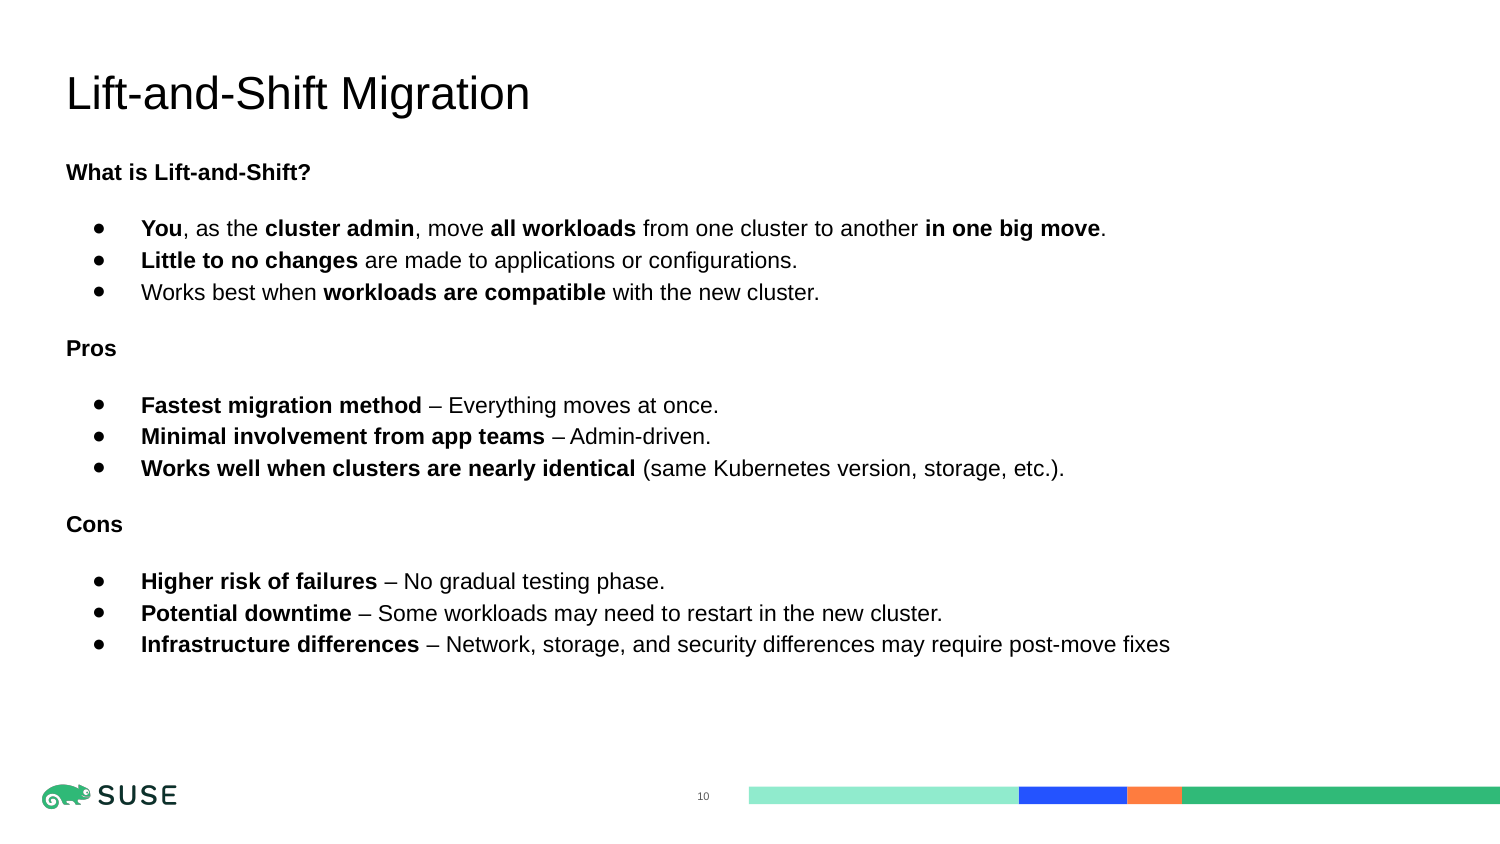

# Lift-and-Shift Migration
What is Lift-and-Shift?
You, as the cluster admin, move all workloads from one cluster to another in one big move.
Little to no changes are made to applications or configurations.
Works best when workloads are compatible with the new cluster.
Pros
Fastest migration method – Everything moves at once.
Minimal involvement from app teams – Admin-driven.
Works well when clusters are nearly identical (same Kubernetes version, storage, etc.).
Cons
Higher risk of failures – No gradual testing phase.
Potential downtime – Some workloads may need to restart in the new cluster.
Infrastructure differences – Network, storage, and security differences may require post-move fixes
10